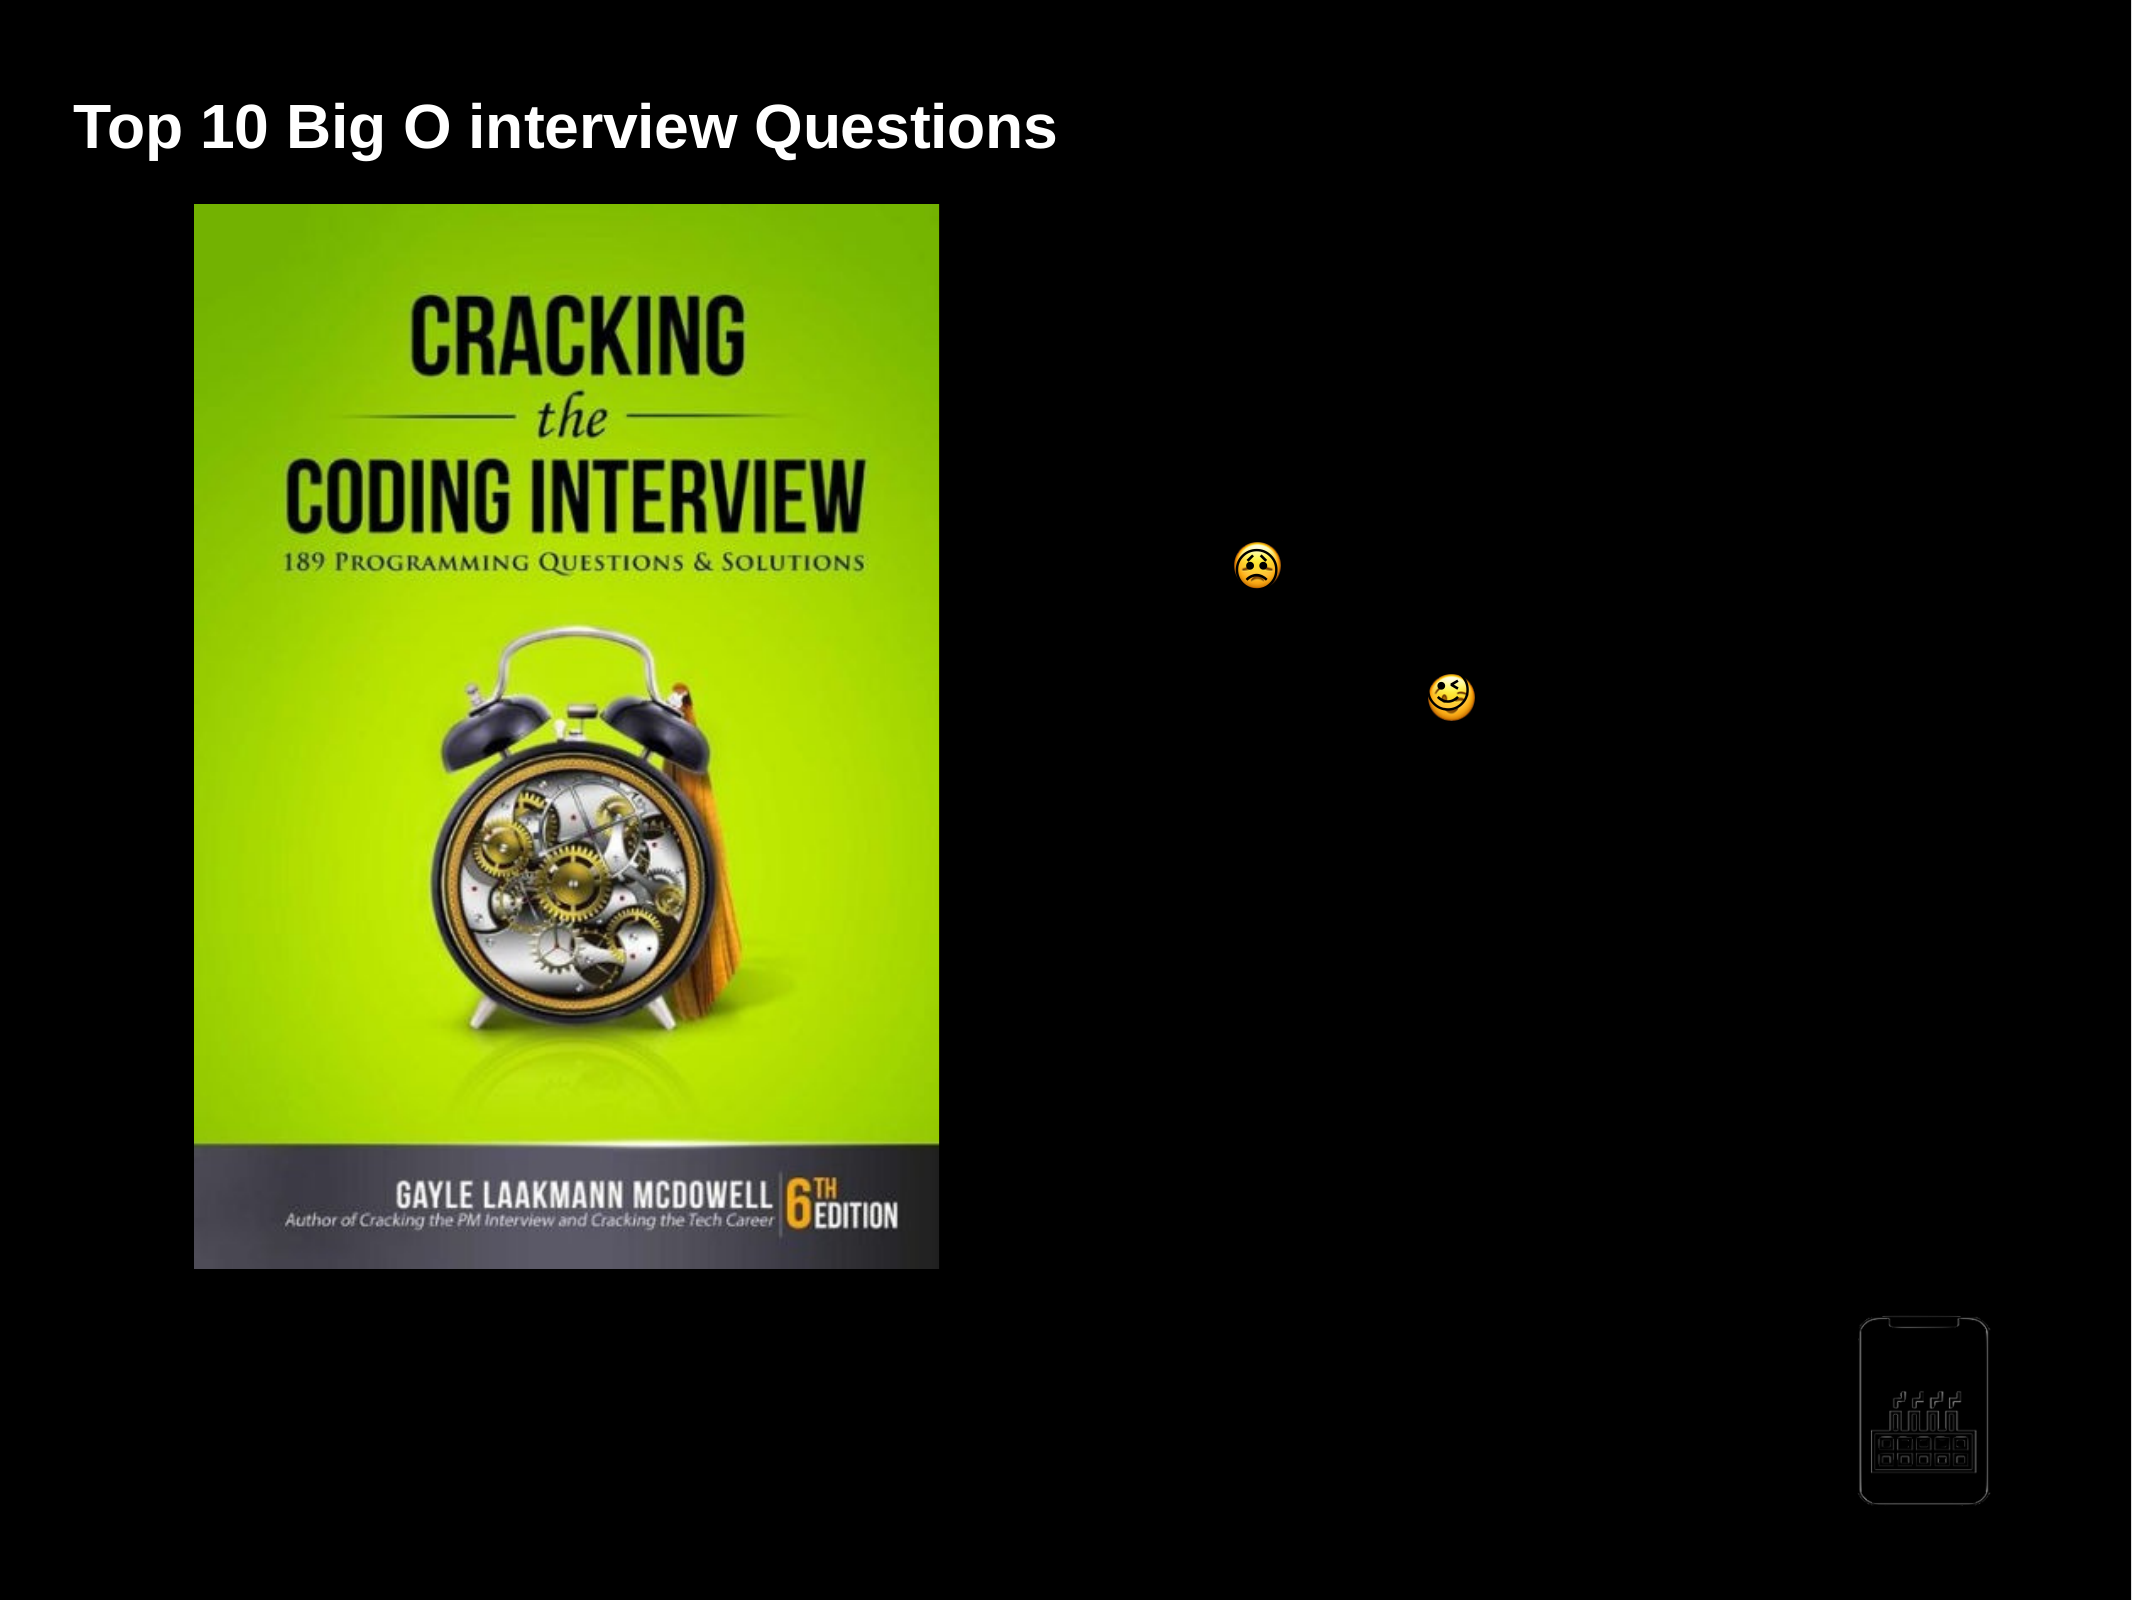

Top 10 Big O interview Questions

in Java 😞

Java to Python
😉

AppMillers
www.appmillers.com